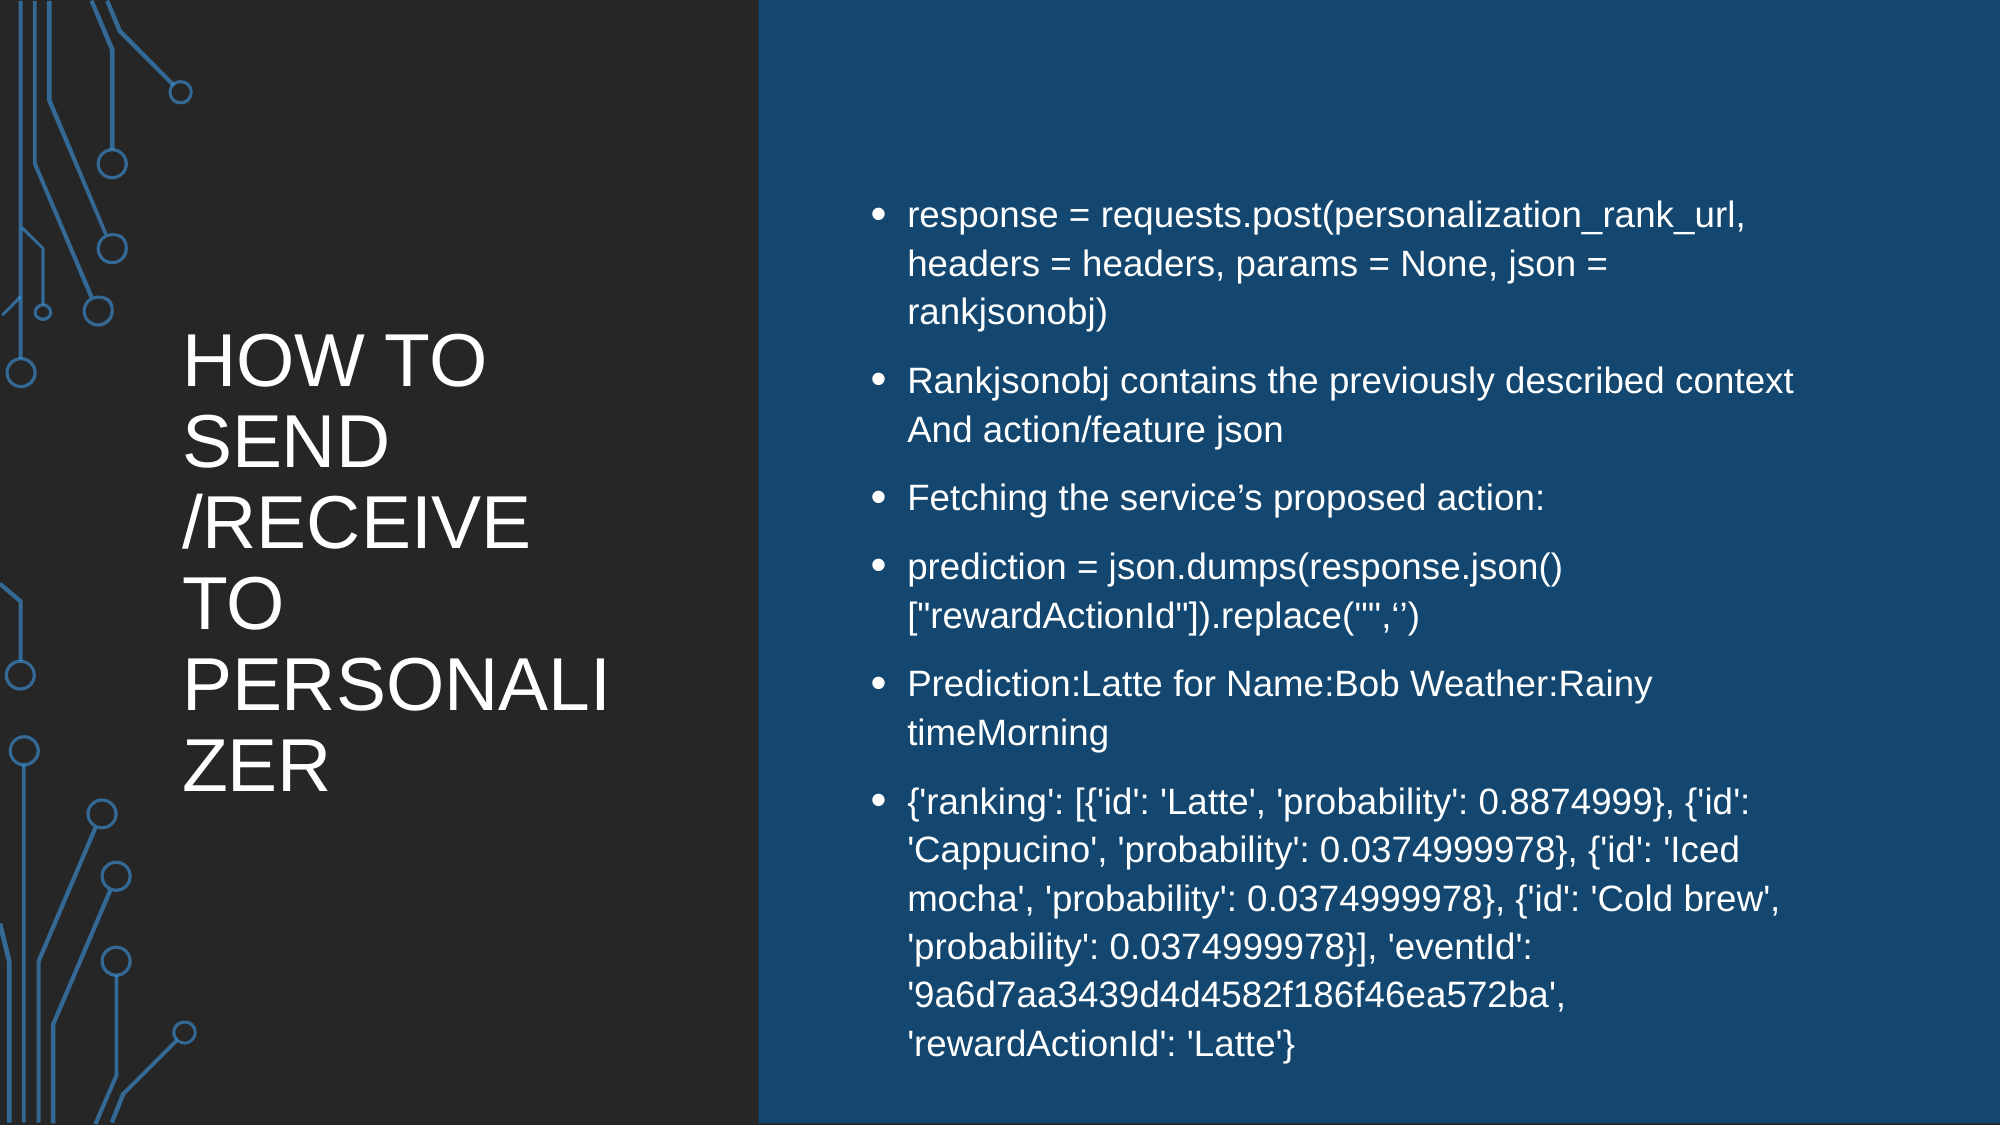

# How to send /receive to personalizer
response = requests.post(personalization_rank_url, headers = headers, params = None, json = rankjsonobj)
Rankjsonobj contains the previously described context And action/feature json
Fetching the service’s proposed action:
prediction = json.dumps(response.json()["rewardActionId"]).replace('"',‘’)
Prediction:Latte for Name:Bob Weather:Rainy timeMorning
{'ranking': [{'id': 'Latte', 'probability': 0.8874999}, {'id': 'Cappucino', 'probability': 0.0374999978}, {'id': 'Iced mocha', 'probability': 0.0374999978}, {'id': 'Cold brew', 'probability': 0.0374999978}], 'eventId': '9a6d7aa3439d4d4582f186f46ea572ba', 'rewardActionId': 'Latte'}
MSFTGUEST       msevent911dn